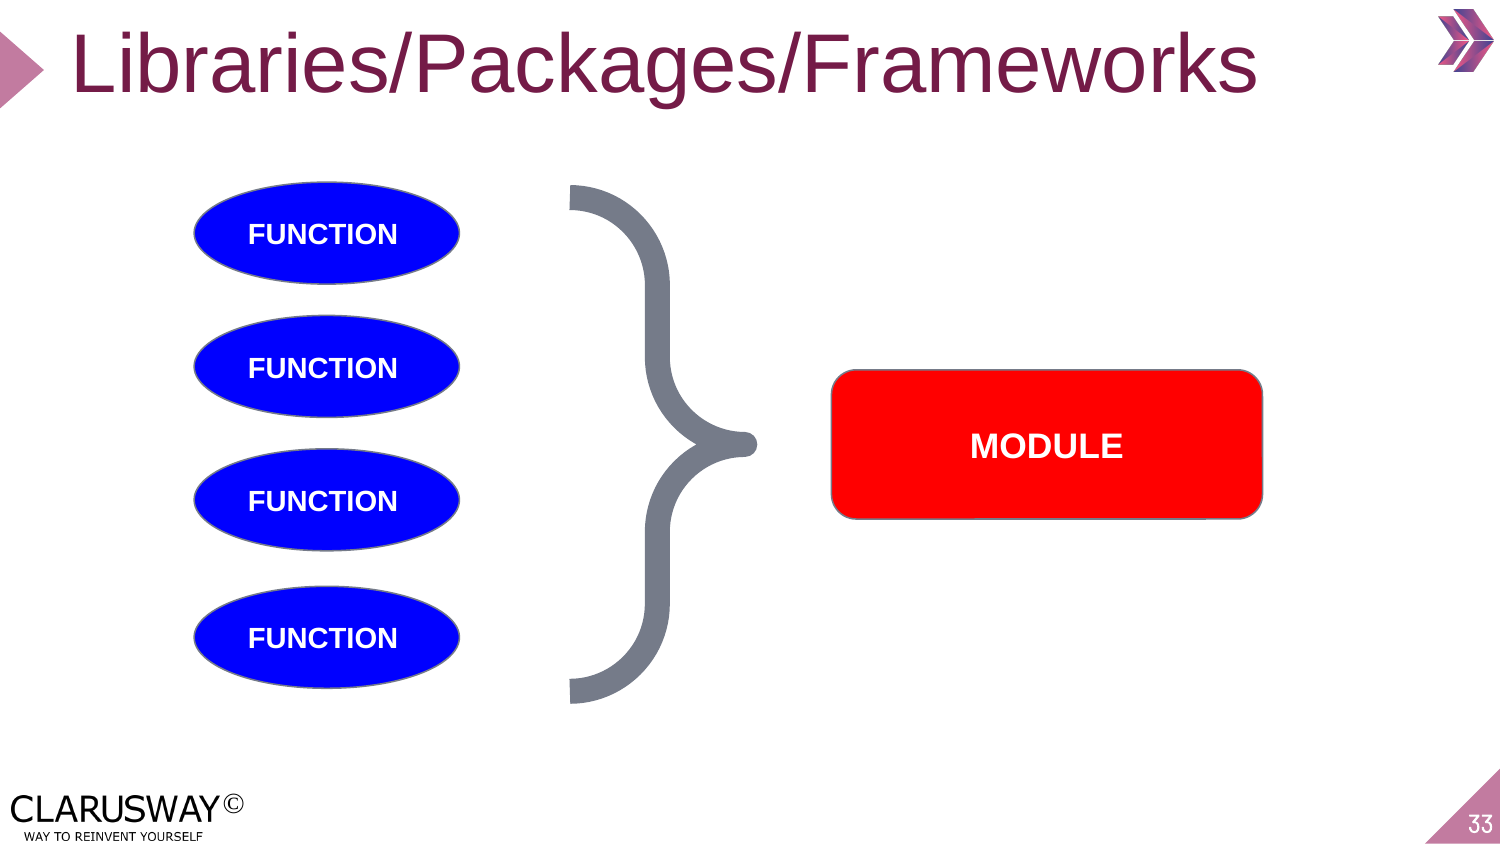

# Libraries/Packages/Frameworks

FUNCTION

FUNCTION
MODULE
FUNCTION
FUNCTION
33